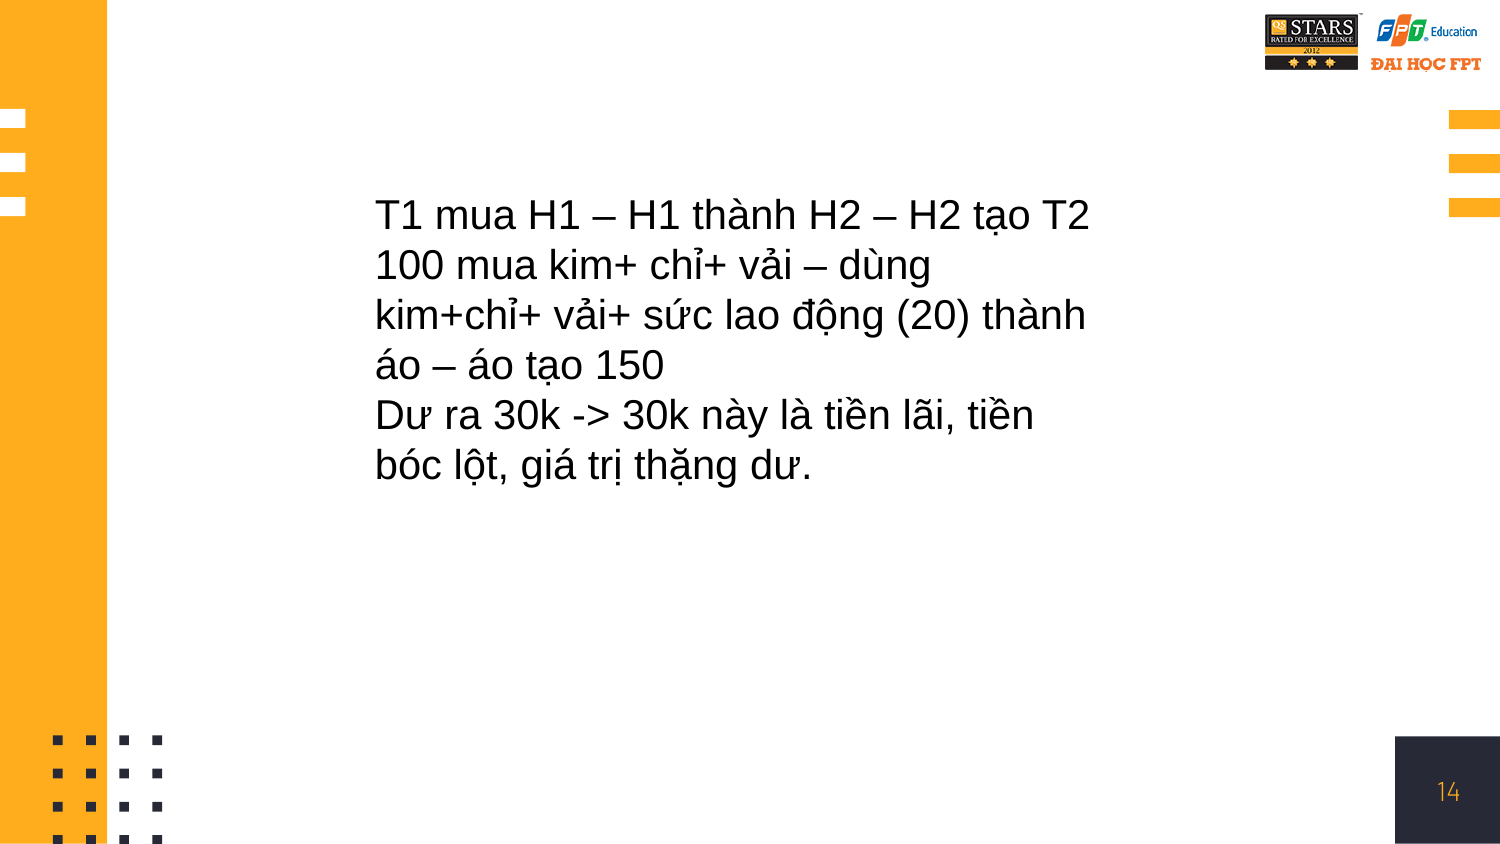

T1 mua H1 – H1 thành H2 – H2 tạo T2
100 mua kim+ chỉ+ vải – dùng kim+chỉ+ vải+ sức lao động (20) thành áo – áo tạo 150
Dư ra 30k -> 30k này là tiền lãi, tiền bóc lột, giá trị thặng dư.
14